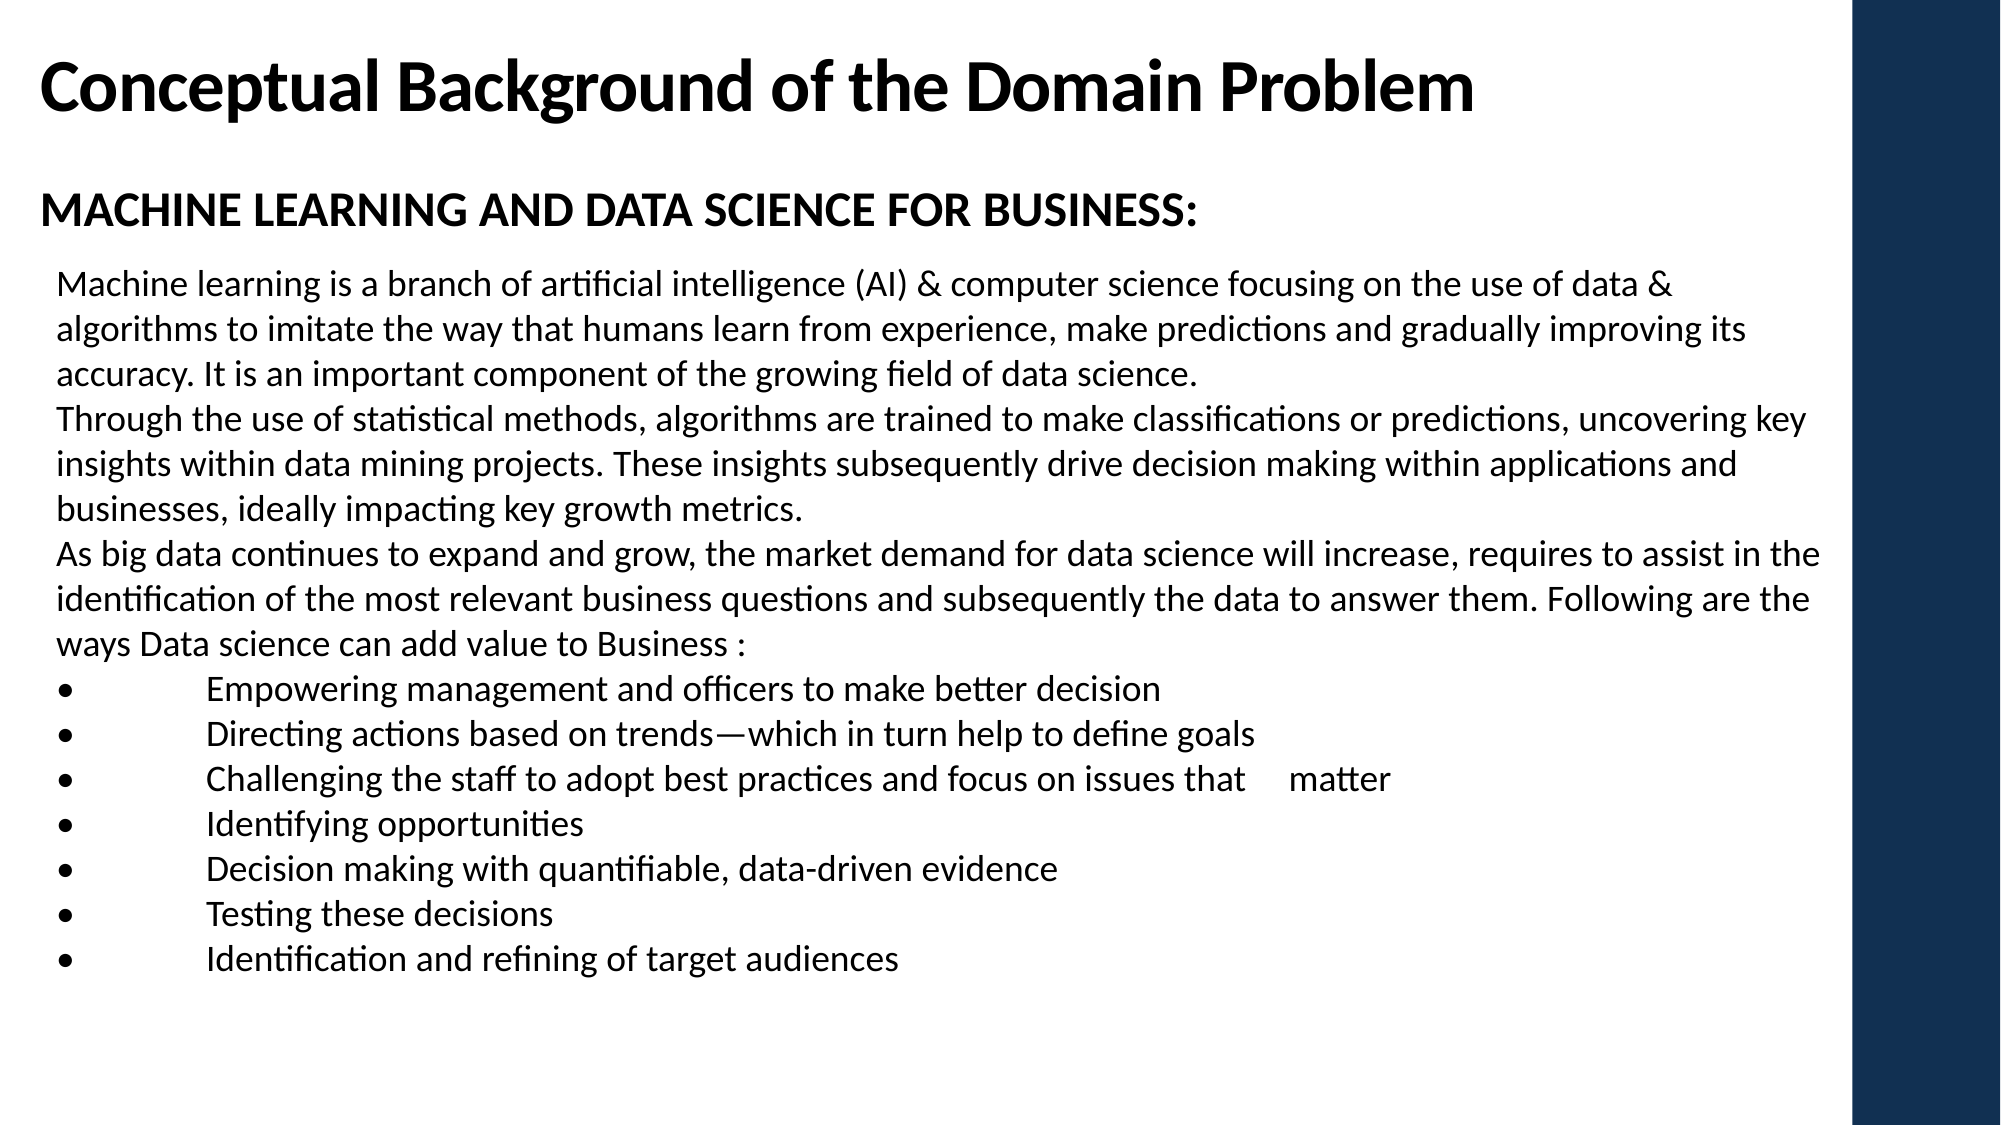

# Conceptual Background of the Domain Problem
MACHINE LEARNING AND DATA SCIENCE FOR BUSINESS:
Machine learning is a branch of artificial intelligence (AI) & computer science focusing on the use of data & algorithms to imitate the way that humans learn from experience, make predictions and gradually improving its accuracy. It is an important component of the growing field of data science.
Through the use of statistical methods, algorithms are trained to make classifications or predictions, uncovering key insights within data mining projects. These insights subsequently drive decision making within applications and businesses, ideally impacting key growth metrics.
As big data continues to expand and grow, the market demand for data science will increase, requires to assist in the identification of the most relevant business questions and subsequently the data to answer them. Following are the ways Data science can add value to Business :
•	Empowering management and officers to make better decision
•	Directing actions based on trends—which in turn help to define goals
•	Challenging the staff to adopt best practices and focus on issues that     matter
•	Identifying opportunities
•	Decision making with quantifiable, data-driven evidence
•	Testing these decisions
•	Identification and refining of target audiences